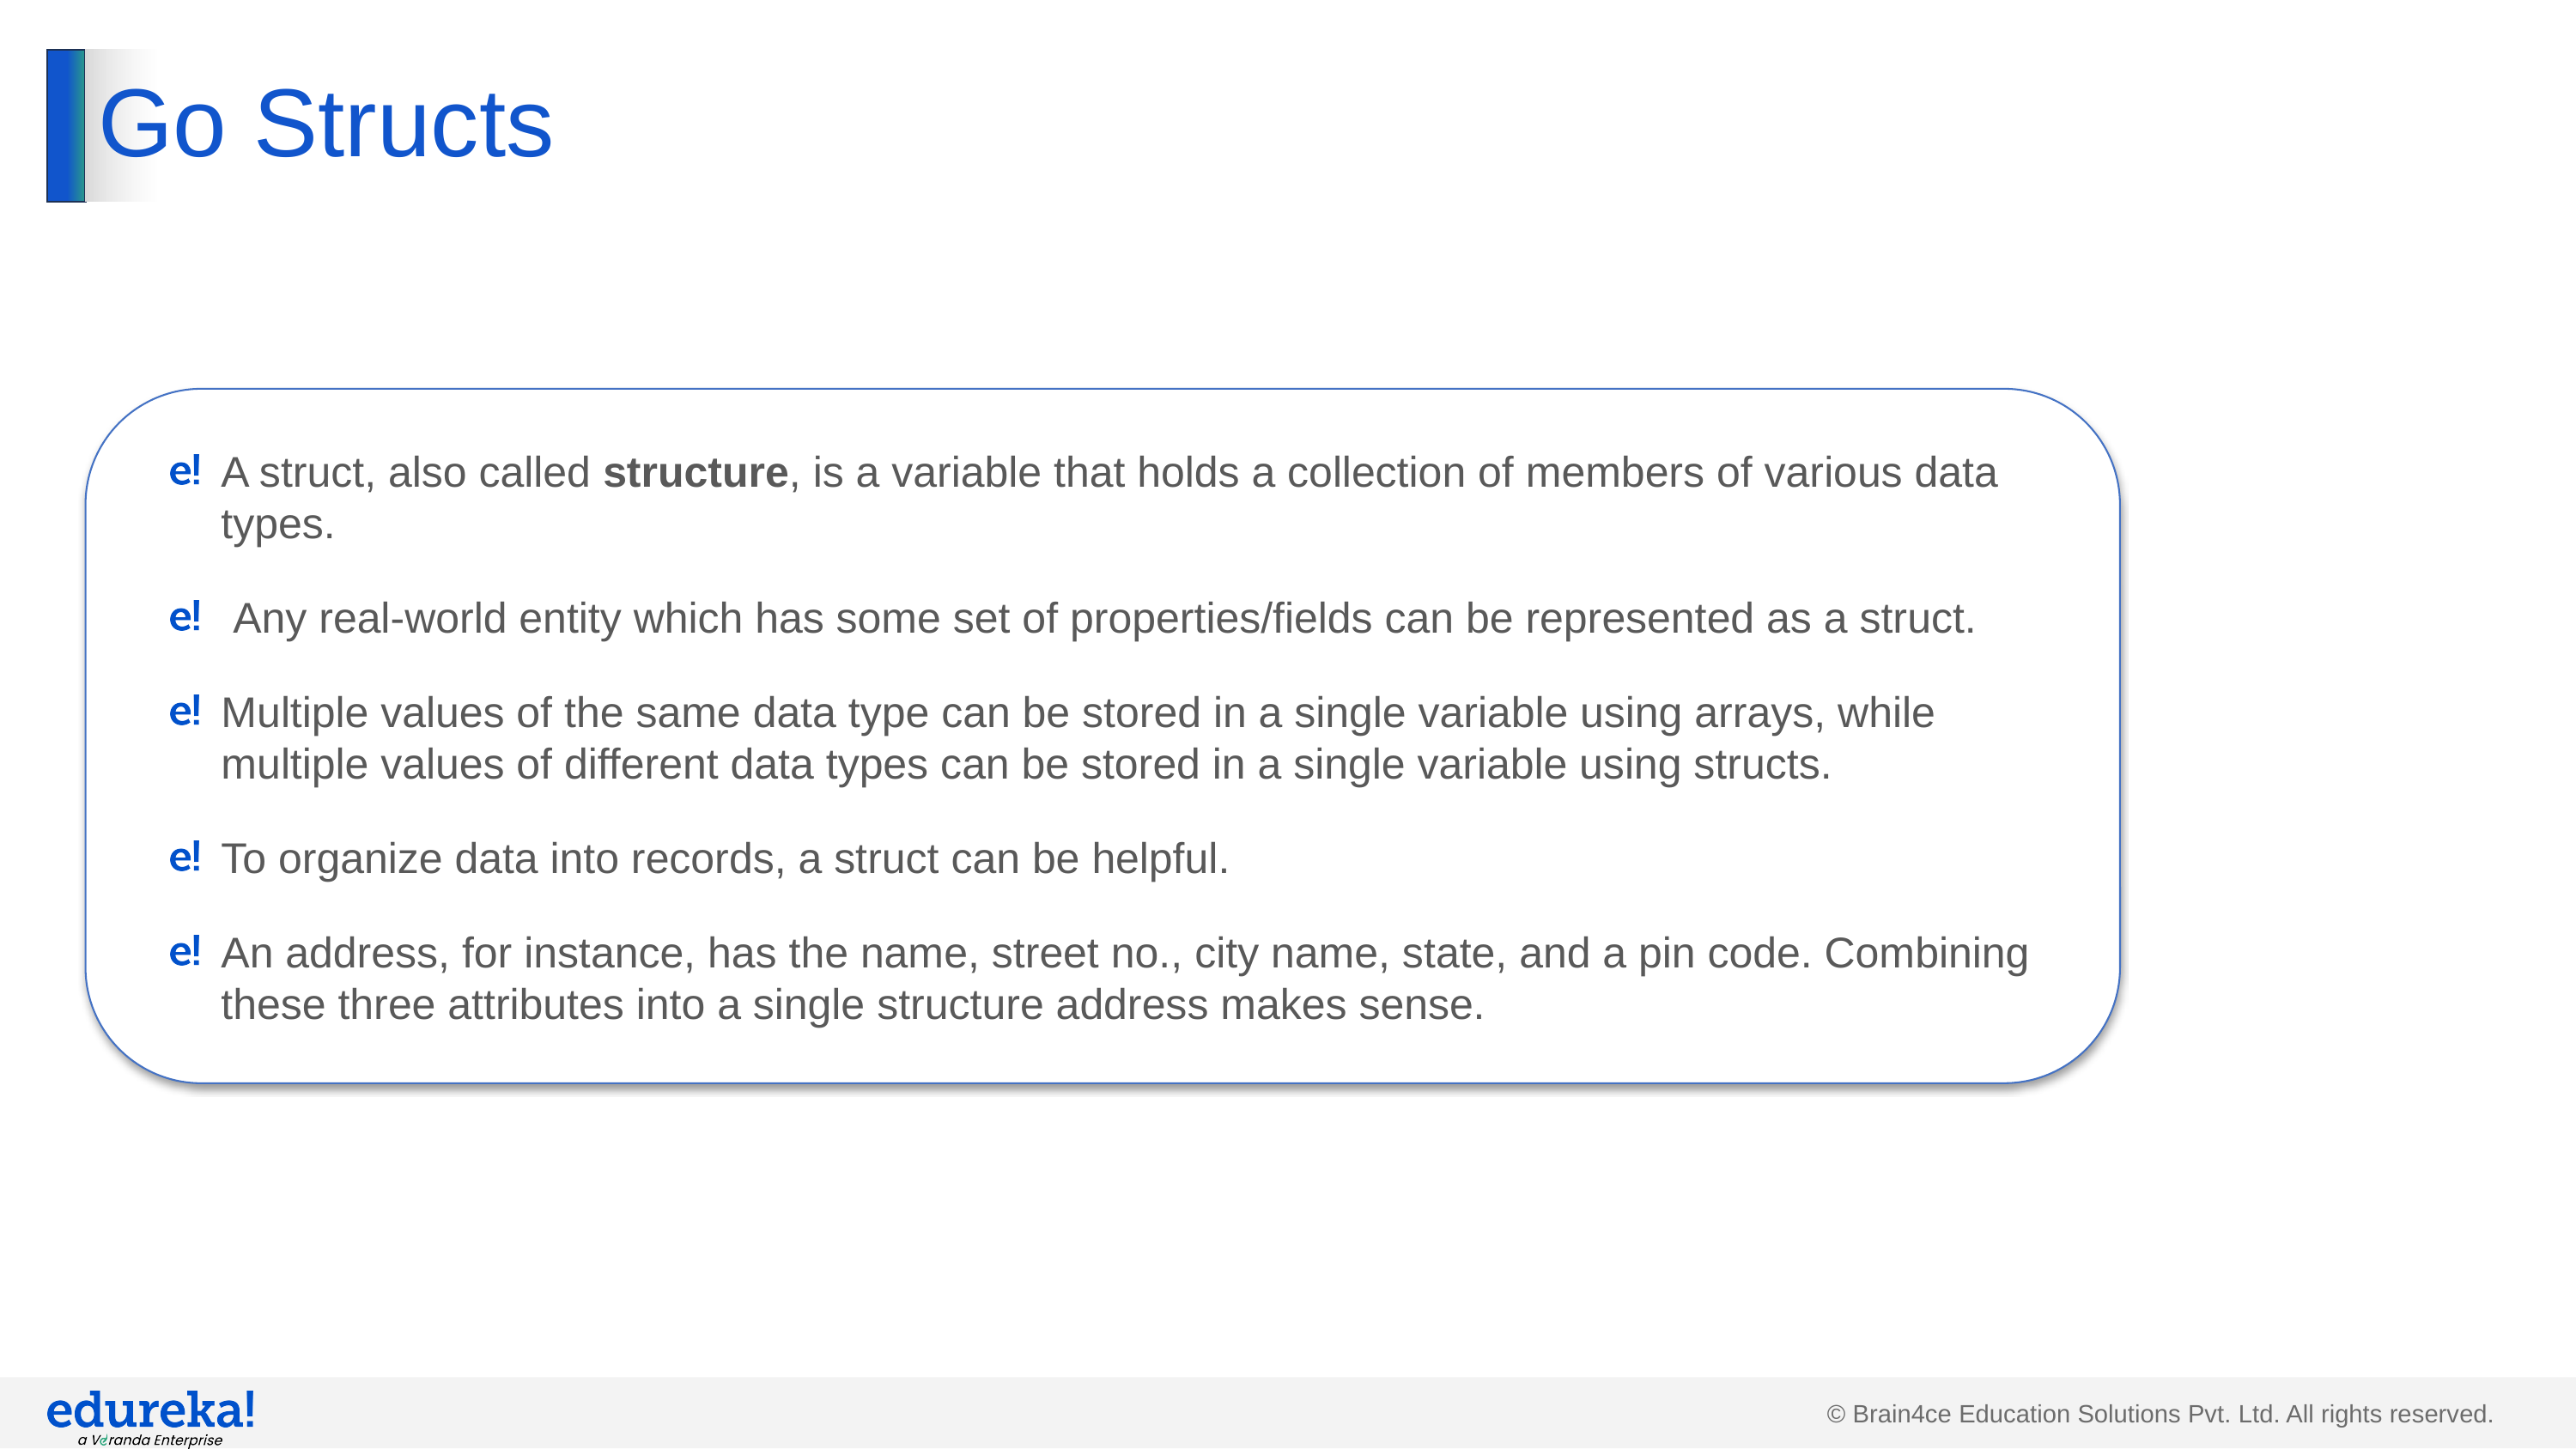

# Go Structs
A struct, also called structure, is a variable that holds a collection of members of various data types.
 Any real-world entity which has some set of properties/fields can be represented as a struct.
Multiple values of the same data type can be stored in a single variable using arrays, while multiple values of different data types can be stored in a single variable using structs.
To organize data into records, a struct can be helpful.
An address, for instance, has the name, street no., city name, state, and a pin code. Combining these three attributes into a single structure address makes sense.